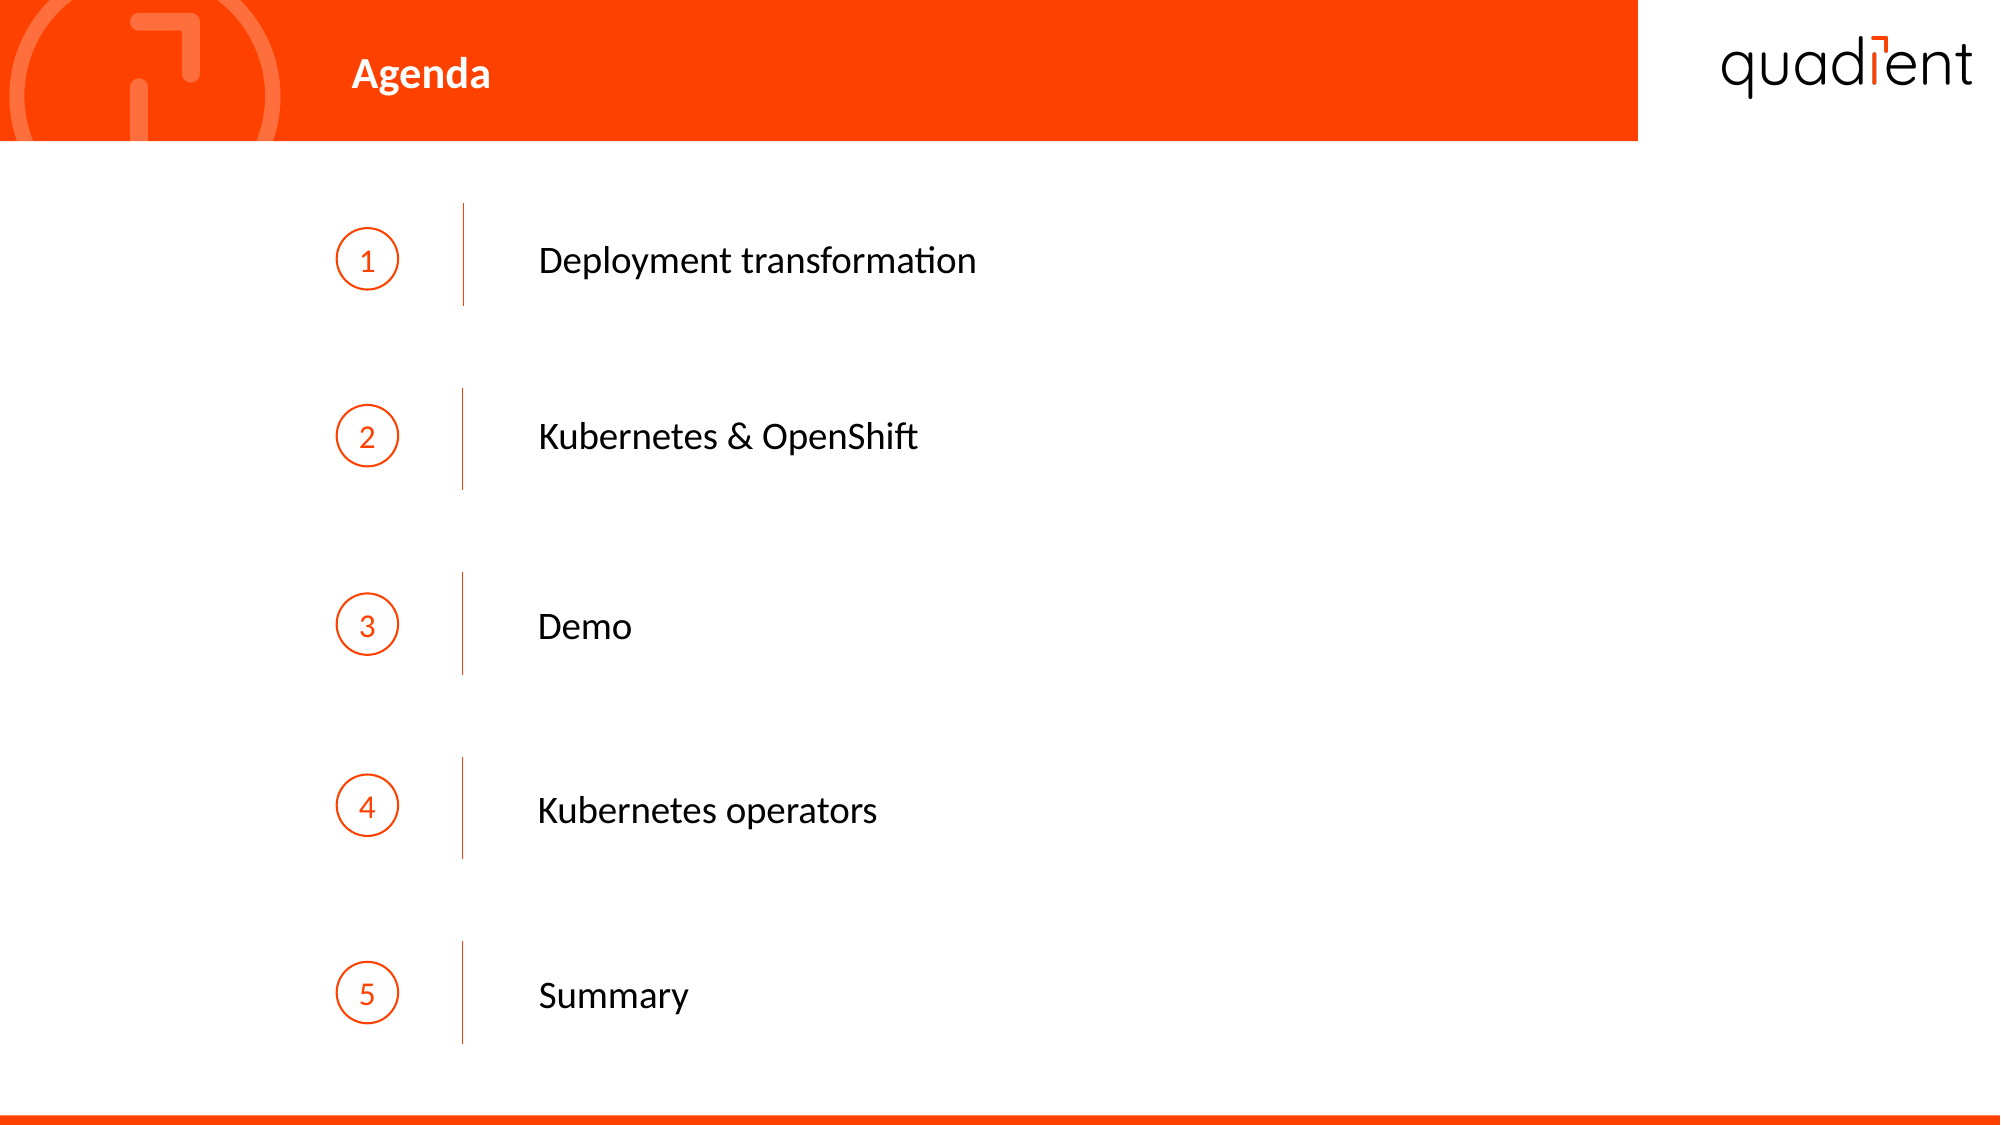

# Agenda
Deployment transformation
1
Kubernetes & OpenShift
2
Demo
3
Kubernetes operators
4
Summary
5